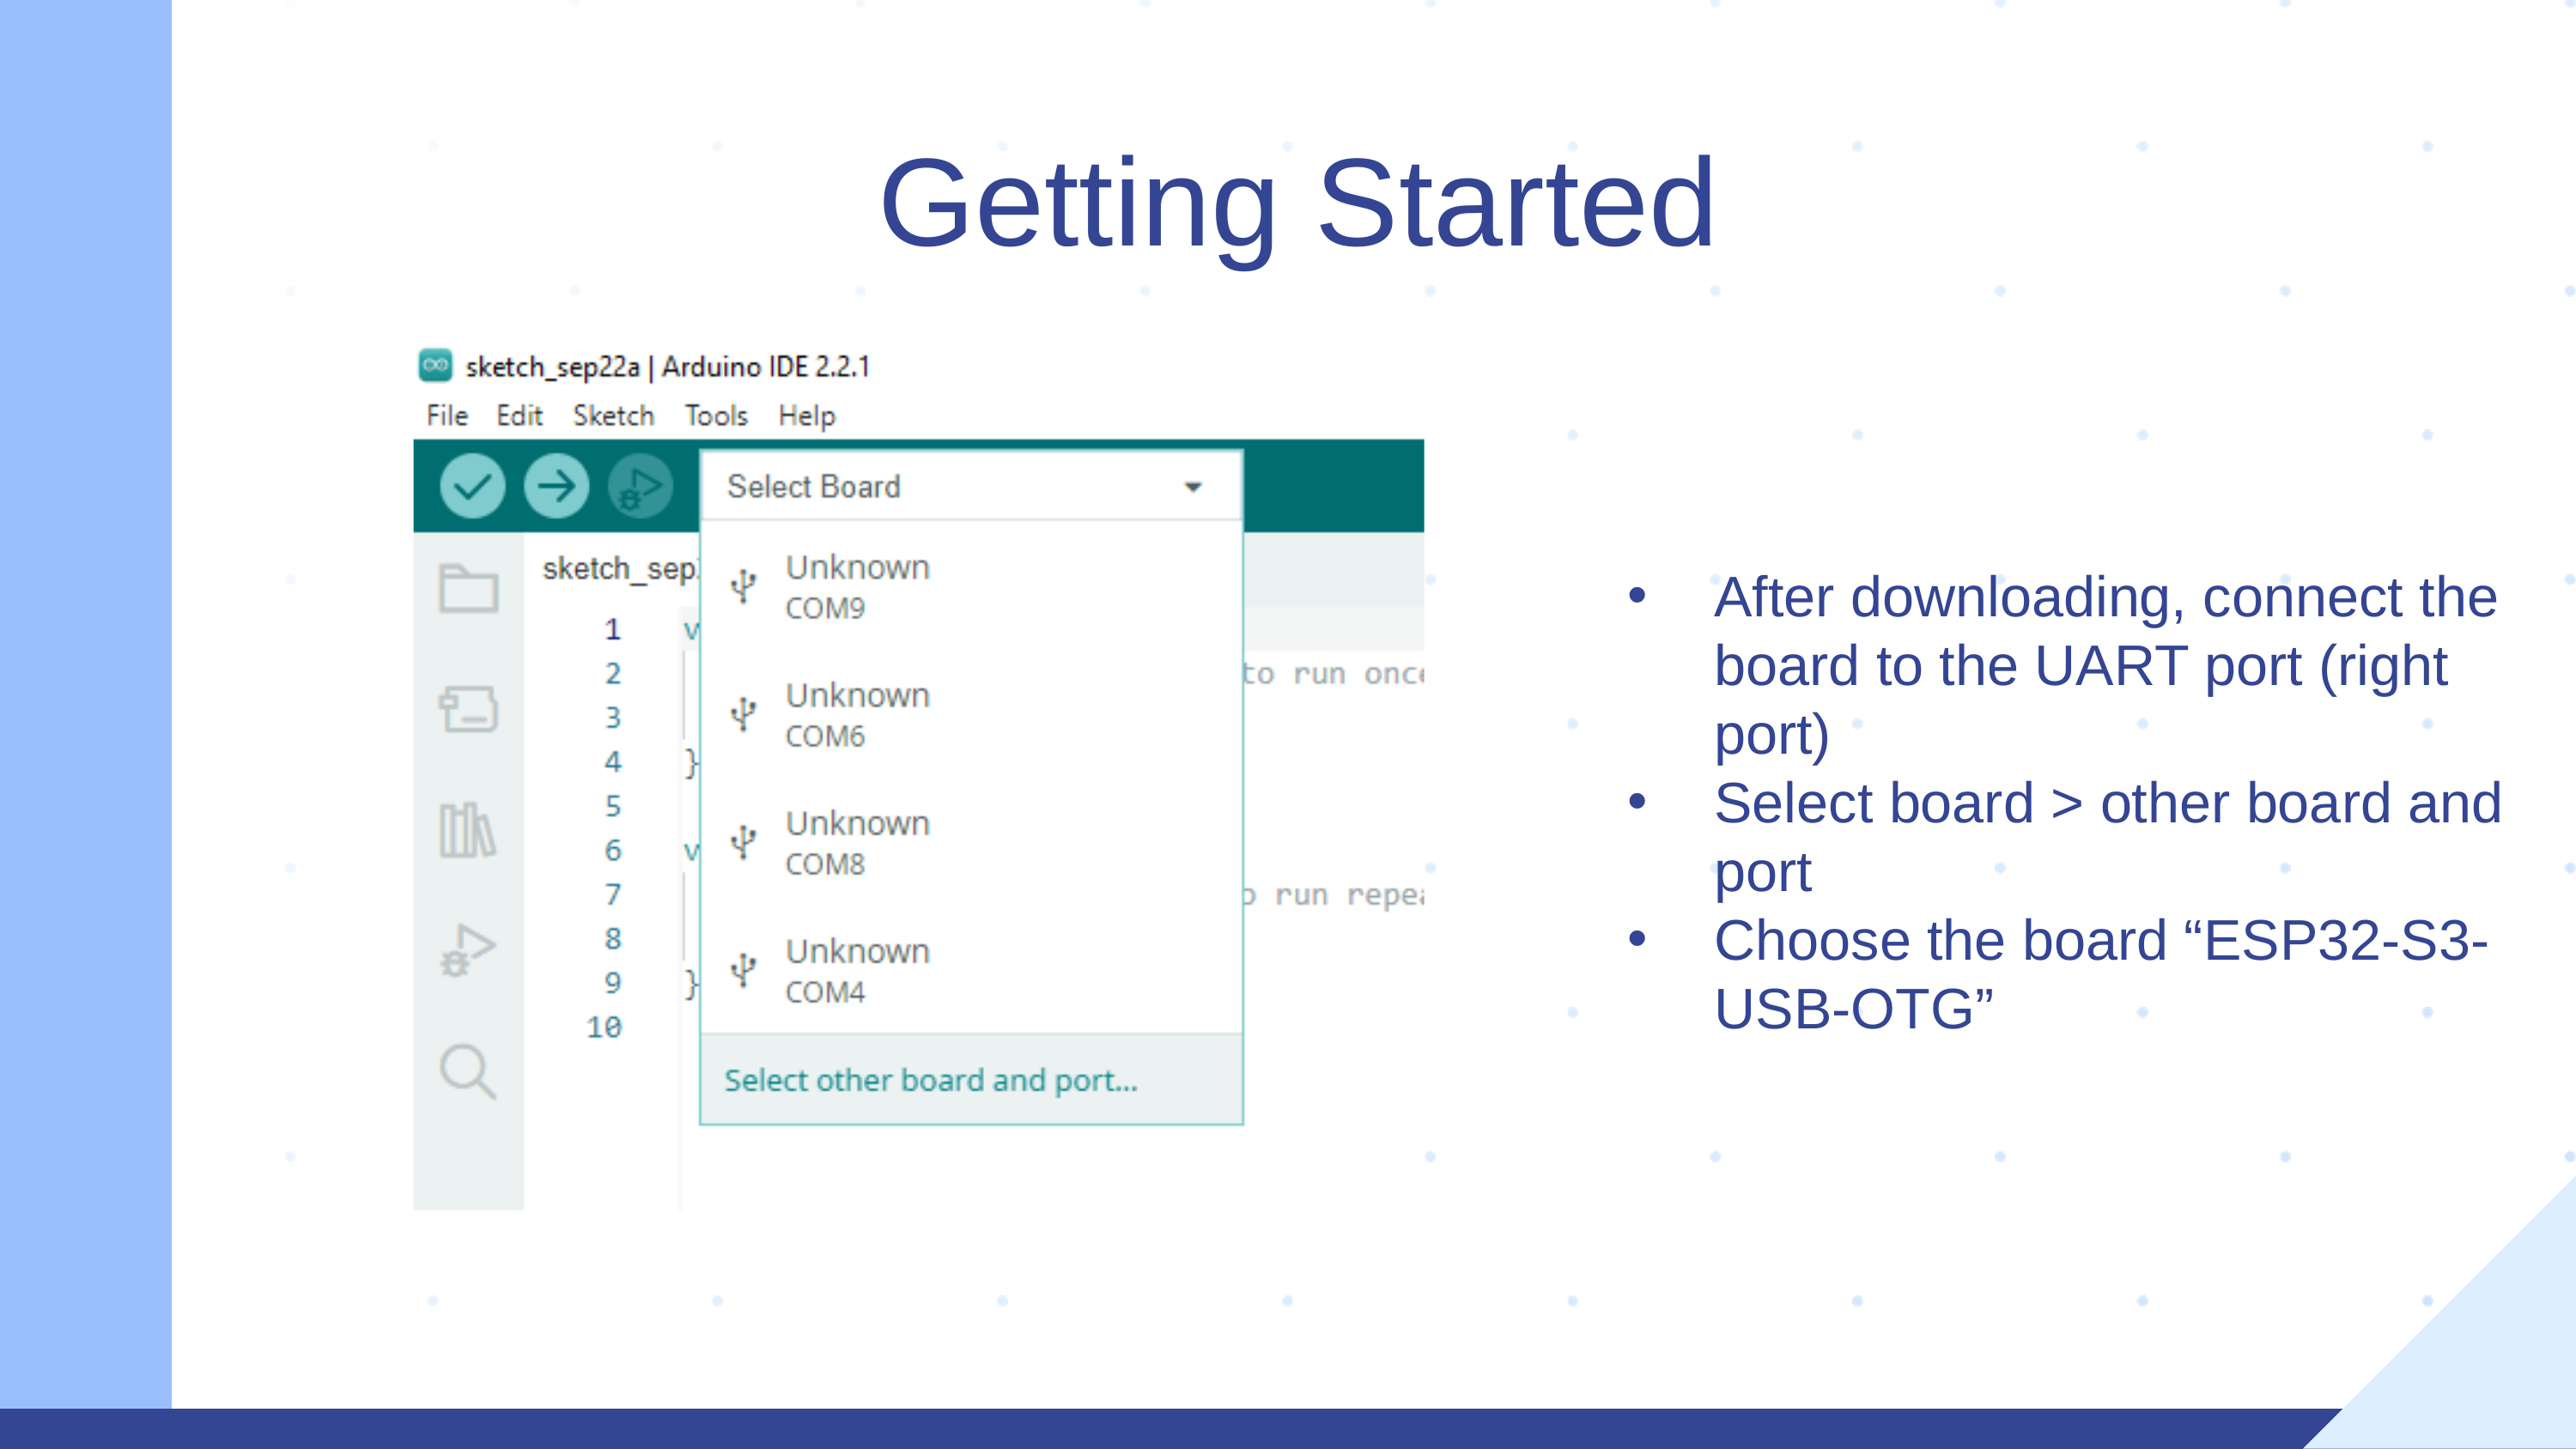

Getting Started

After downloading, connect the board to the UART port (right port)
Select board > other board and port
Choose the board “ESP32-S3-USB-OTG”